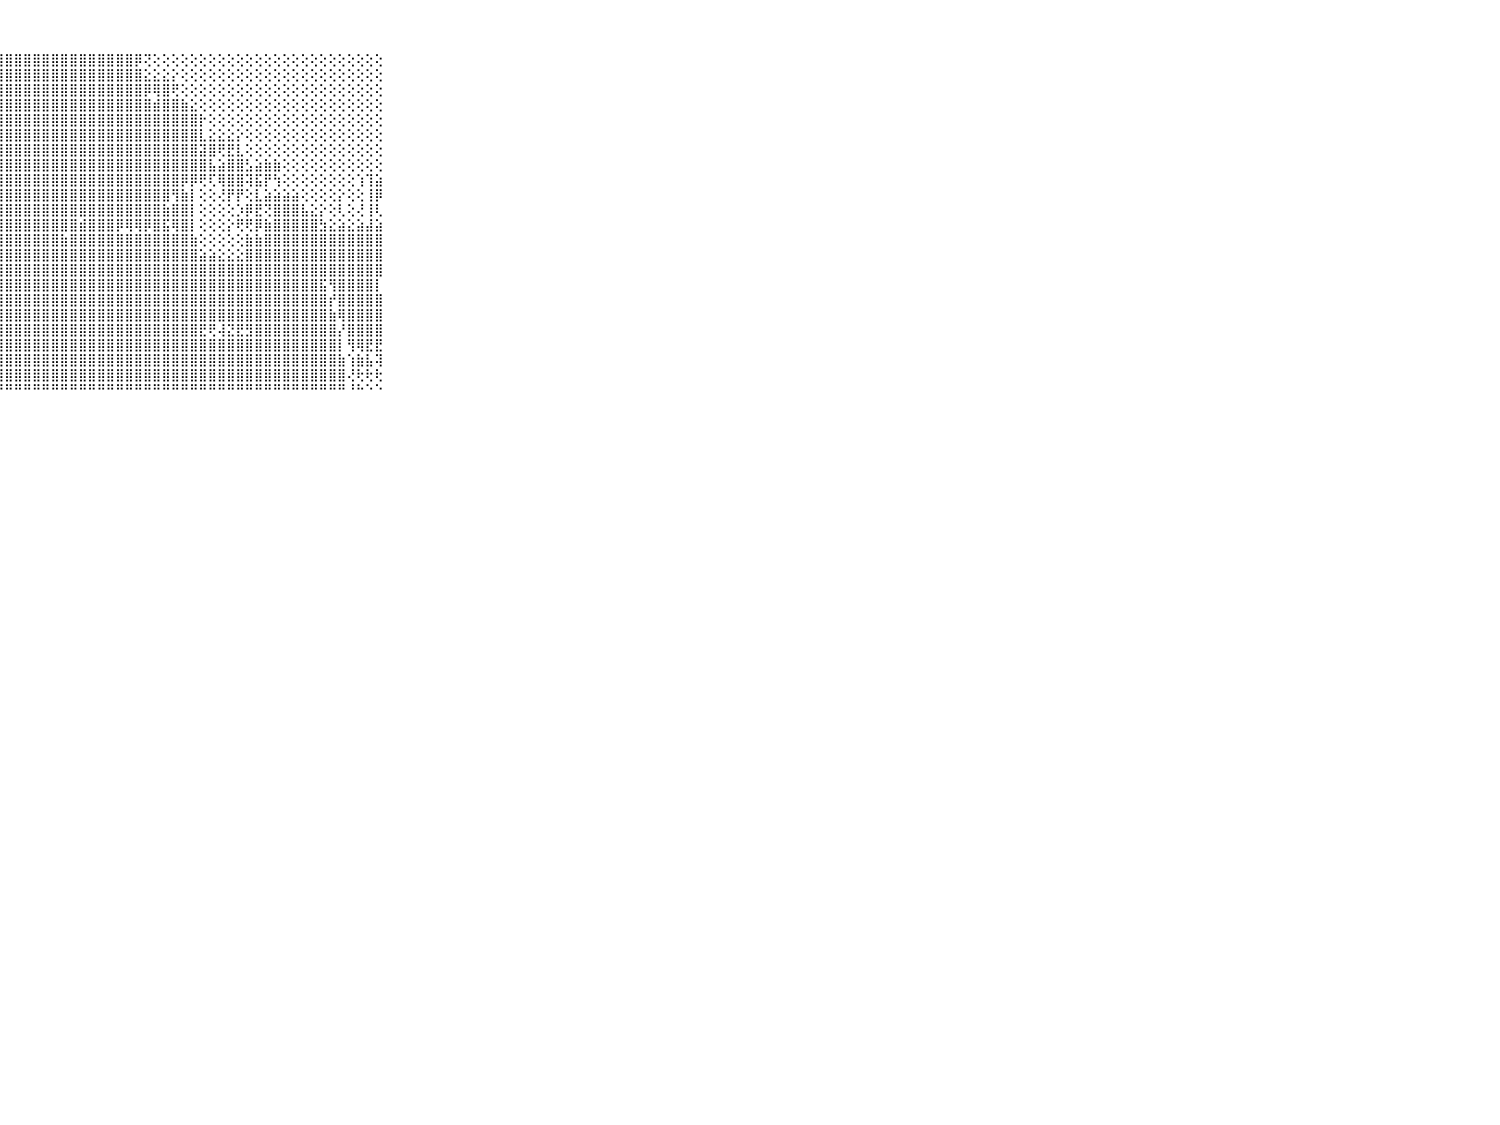

⠀⠀⠀⠀⠀⠀⠀⠀⠀⠀⠀⣿⣿⣿⣿⣿⣿⣿⣿⣿⣿⣿⣿⣿⣿⣿⣿⣿⣿⣿⣿⣿⣿⣿⣿⣿⣿⣿⣿⣿⣿⣿⡿⢝⢕⢕⢕⢕⢕⢕⢕⢕⢕⢕⢕⢕⢕⢕⢕⢕⢕⢕⢕⢕⢕⢕⢕⢕⢕⠀⠀⠀⠀⠀⠀⠀⠀⠀⠀⠀⠀
⠀⠀⠀⠀⠀⠀⠀⠀⠀⠀⠀⣿⣿⣿⣿⣿⣿⣿⣿⣿⣿⣿⣿⣿⣿⣿⣿⣿⣿⣿⣿⣿⣿⣿⣿⣿⣿⣿⣿⣿⣿⣿⣿⣕⣕⣕⡕⢕⢕⢕⢕⢕⢕⢕⢕⢕⢕⢕⢕⢕⢕⢕⢕⢕⢕⢕⢕⢕⢕⠀⠀⠀⠀⠀⠀⠀⠀⠀⠀⠀⠀
⠀⠀⠀⠀⠀⠀⠀⠀⠀⠀⠀⣿⢻⣿⣿⣿⣿⣿⣿⣿⣿⣿⣿⣿⣿⣿⣿⣿⣿⣿⣿⣿⣿⣿⣿⣿⣿⣿⣿⣿⣿⣿⣿⡿⢿⣿⢟⢕⢕⢕⢕⢕⢕⢕⢕⢕⢕⢕⢕⢕⢕⢕⢕⢕⢕⢕⢕⢕⢕⠀⠀⠀⠀⠀⠀⠀⠀⠀⠀⠀⠀
⠀⠀⠀⠀⠀⠀⠀⠀⠀⠀⠀⢕⢕⢕⢻⣿⣿⣿⣿⣿⣿⣿⣿⣿⣿⣿⣿⣿⣿⣿⣿⣿⣿⣿⣿⣿⣿⣿⣿⣿⣿⣿⣿⣿⣾⣿⣿⣷⣕⢕⢕⢕⢕⢕⢕⢕⢕⢕⢕⢕⢕⢕⢕⢕⢕⢕⢕⢕⢕⠀⠀⠀⠀⠀⠀⠀⠀⠀⠀⠀⠀
⠀⠀⠀⠀⠀⠀⠀⠀⠀⠀⠀⣵⣵⣱⣕⣿⢿⣿⣿⣿⣿⣿⣿⣿⣿⣿⣿⣿⣿⣿⣿⣿⣿⣿⣿⣿⣿⣿⣿⣿⣿⣿⣿⣿⣿⣿⣿⣿⣿⡗⢕⢕⢕⢕⢕⢕⢕⢕⢕⢕⢕⢕⢕⢕⢕⢕⢕⢕⢕⠀⠀⠀⠀⠀⠀⠀⠀⠀⠀⠀⠀
⠀⠀⠀⠀⠀⠀⠀⠀⠀⠀⠀⢕⢸⡇⡕⣿⣿⣷⣿⣿⣿⣿⣿⣿⣿⣿⣿⣿⣿⣿⣿⣿⣿⣿⣿⣿⣿⣿⣿⣿⣿⣿⣿⣿⣿⣿⣿⣿⣿⣇⣕⣕⣕⡕⢕⢕⢕⢕⢕⢕⢕⢕⢕⢕⢕⢕⢕⢕⢕⠀⠀⠀⠀⠀⠀⠀⠀⠀⠀⠀⠀
⠀⠀⠀⠀⠀⠀⠀⠀⠀⠀⠀⣵⣜⡇⡧⣿⣿⣿⣿⣿⣿⣿⣿⣿⣿⣿⣿⣿⣿⣿⣿⣿⣿⣿⣿⣿⣿⣿⣿⣿⣿⣿⣿⣿⣿⣿⣿⣿⣿⣽⣿⢟⣟⣇⢕⢕⢕⢕⢕⢕⢕⢕⢕⢕⢕⢕⢕⢕⢕⠀⠀⠀⠀⠀⠀⠀⠀⠀⠀⠀⠀
⠀⠀⠀⠀⠀⠀⠀⠀⠀⠀⠀⣿⣿⣧⡻⣿⣿⣿⣿⣿⣿⣿⣿⣿⣿⣿⣿⣿⣿⣿⣿⣿⣿⣿⣿⣿⣿⣿⣿⣿⣿⣿⣿⣿⣿⣿⣿⣿⣿⣿⣧⣵⣿⣿⣣⣵⣷⣷⢕⢕⢕⢕⢕⢕⢕⢕⢕⢕⢕⠀⠀⠀⠀⠀⠀⠀⠀⠀⠀⠀⠀
⠀⠀⠀⠀⠀⠀⠀⠀⠀⠀⠀⢟⢿⣿⣷⣿⣿⣿⡿⣻⣿⢿⣿⣿⣿⣿⣿⣿⣿⣿⣿⣿⣿⣿⣿⣿⣿⣿⣿⣿⣿⣿⣿⣿⣿⣿⣿⡿⡿⢟⢏⢿⣿⣿⢽⣯⡟⢳⢕⢕⢕⢕⢕⢕⢕⢕⢱⢹⣵⠀⠀⠀⠀⠀⠀⠀⠀⠀⠀⠀⠀
⠀⠀⠀⠀⠀⠀⠀⠀⠀⠀⠀⢜⢻⢟⢏⣿⣿⣿⣇⢇⣕⣕⣽⢎⢻⣿⣿⣿⣿⣿⣿⣿⣿⣿⣿⣿⣿⣿⣿⣿⣿⣿⣿⣿⣿⣿⢻⣷⡇⢕⢕⢜⡟⡟⢕⣇⣵⣵⣵⣵⢕⢕⢕⢕⡕⢕⢕⢸⡿⠀⠀⠀⠀⠀⠀⠀⠀⠀⠀⠀⠀
⠀⠀⠀⠀⠀⠀⠀⠀⠀⠀⠀⣵⣵⣵⣕⢿⣿⣿⣿⣹⣿⣗⢕⡇⢱⣿⣿⣿⣿⣿⣿⣿⣿⣿⣿⣿⣿⣿⣿⣿⣿⣿⣿⣿⣿⣷⣿⣿⡇⢕⢕⢕⢕⡱⡿⣟⢝⣿⣿⣿⣧⣕⡕⢕⢇⢕⢜⢸⢇⠀⠀⠀⠀⠀⠀⠀⠀⠀⠀⠀⠀
⠀⠀⠀⠀⠀⠀⠀⠀⠀⠀⠀⢻⡿⢿⢏⢝⢝⢻⢟⢳⣿⡫⣯⢺⣾⣿⣿⣿⣿⣿⣿⣿⣿⣿⣿⣿⣾⣿⣿⣿⡿⢿⢿⡿⣿⣯⢿⣿⡇⢕⢕⢕⡕⢟⢟⡿⣷⣿⣿⣿⣿⣿⣳⣕⣵⣕⣵⣼⣵⠀⠀⠀⠀⠀⠀⠀⠀⠀⠀⠀⠀
⠀⠀⠀⠀⠀⠀⠀⠀⠀⠀⠀⢕⢜⢿⣷⣷⣷⣾⡇⢕⣾⢕⢝⢕⢹⣿⣿⣿⣿⣿⣿⣿⣿⣿⣷⣿⣿⣿⣿⣿⣿⣿⣿⣿⣿⣿⣿⣿⣷⢕⢕⢕⢕⢕⣷⣷⣿⣿⣿⣿⣿⣿⣿⣿⣿⣿⣿⣿⣿⠀⠀⠀⠀⠀⠀⠀⠀⠀⠀⠀⠀
⠀⠀⠀⠀⠀⠀⠀⠀⠀⠀⠀⢕⢕⢕⣕⣕⣜⣹⡇⢕⣿⢕⢕⢕⢕⣿⣿⣿⣿⣿⣿⣿⣿⣿⣿⣿⣿⣿⣿⣿⣿⣿⣿⣿⣿⣿⣿⣿⣿⣵⣵⣕⣕⣕⣿⣿⣿⣿⣿⣿⣿⣿⣿⣿⣿⣿⣿⣿⣿⠀⠀⠀⠀⠀⠀⠀⠀⠀⠀⠀⠀
⠀⠀⠀⠀⠀⠀⠀⠀⠀⠀⠀⢕⢕⢕⢝⢿⣿⣿⡇⢕⣿⢕⢕⡇⢕⣿⣿⣿⣿⣿⣿⣿⣿⣿⣿⣿⣿⣿⣿⣿⣿⣿⣿⣿⣿⣿⣿⣿⣿⣿⣿⣿⣿⣿⣿⣿⣿⣿⣿⣿⣿⣿⣿⣿⣿⣿⣿⣿⣿⠀⠀⠀⠀⠀⠀⠀⠀⠀⠀⠀⠀
⠀⠀⠀⠀⠀⠀⠀⠀⠀⠀⠀⢕⢕⢕⢱⣿⣿⣿⣇⢕⢿⢕⣸⡇⢕⣿⣿⣿⣿⣿⣿⣿⣿⣿⣿⣿⣿⣿⣿⣿⣿⣿⣿⣿⣿⣿⣿⣿⣿⣿⣿⣿⣿⣿⣿⣿⣿⣿⣿⣿⣿⣿⣯⢻⣿⣿⣿⣿⡇⠀⠀⠀⠀⠀⠀⠀⠀⠀⠀⠀⠀
⠀⠀⠀⠀⠀⠀⠀⠀⠀⠀⠀⢕⢕⢕⢕⢱⣏⣻⣷⣕⣺⢱⣿⡇⢕⣿⣿⣿⣿⣿⣿⣿⣿⣿⣿⣿⣿⣿⣿⣿⣿⣿⣿⣿⣿⣿⣿⣿⣿⣿⣿⣿⣿⣿⣿⣿⣿⣿⣿⣿⣿⣿⣿⡞⣿⣿⣿⣿⣿⠀⠀⠀⠀⠀⠀⠀⠀⠀⠀⠀⠀
⠀⠀⠀⠀⠀⠀⠀⠀⠀⠀⠀⢕⣱⣵⣕⡼⡽⣿⣿⣿⣟⣿⣿⣿⣵⣿⣿⣿⣿⣿⣿⣿⣿⣿⣿⣿⣿⣿⣿⣿⣿⣿⣿⣿⣿⣿⣿⣿⣿⣿⣿⣿⣿⣿⣿⣿⣿⣿⣿⣿⣿⣿⣿⣷⢿⣿⣿⣿⣿⠀⠀⠀⠀⠀⠀⠀⠀⠀⠀⠀⠀
⠀⠀⠀⠀⠀⠀⠀⠀⠀⠀⠀⣳⢷⣿⡕⢜⣟⣿⣿⣿⣿⣿⣿⣿⢻⣿⣿⣿⣿⣿⣿⣿⣿⣿⣿⣿⣿⣿⣿⣿⣿⣿⣿⣿⣿⣿⣿⣿⣿⣟⢟⢼⣝⣟⣻⣿⣿⣿⣿⣿⣿⣿⣿⣿⡜⣿⣿⣿⣿⠀⠀⠀⠀⠀⠀⠀⠀⠀⠀⠀⠀
⠀⠀⠀⠀⠀⠀⠀⠀⠀⠀⠀⣿⣿⡿⣏⣹⣝⣿⣽⢿⣿⣿⣿⣿⣿⣮⣽⣿⣿⣿⣿⣿⣿⣿⣿⣿⣿⣿⣿⣿⣿⣿⣿⣿⣿⣿⣿⣿⣿⣿⣿⣿⣿⣿⣿⣿⣿⣿⣿⣿⣿⣿⣿⣿⡇⢻⢿⣟⣟⠀⠀⠀⠀⠀⠀⠀⠀⠀⠀⠀⠀
⠀⠀⠀⠀⠀⠀⠀⠀⠀⠀⠀⣿⣿⣿⣿⣿⣿⣿⣿⣿⣿⣿⣿⣿⣿⣿⣿⣿⣿⣿⣿⣿⣿⣿⣿⣿⣿⣿⣿⣿⣿⣿⣿⣿⣿⣿⣿⣿⣿⣿⣿⣿⣿⣿⣿⣿⣿⣿⣿⣿⣿⣿⣿⣿⣷⢱⣷⣧⢽⠀⠀⠀⠀⠀⠀⠀⠀⠀⠀⠀⠀
⠀⠀⠀⠀⠀⠀⠀⠀⠀⠀⠀⣿⣿⣿⣿⣿⣿⣿⣿⣿⣿⣿⡿⢟⢻⣿⣿⣿⣿⣿⣿⣿⣿⣿⣿⣿⣿⣿⣿⣿⣿⣿⣿⣿⣿⣿⣿⣿⣿⣿⣿⣿⣿⣿⣿⣿⣿⣿⣿⣿⣿⣿⣿⣿⣿⢜⢗⢗⢗⠀⠀⠀⠀⠀⠀⠀⠀⠀⠀⠀⠀
⠀⠀⠀⠀⠀⠀⠀⠀⠀⠀⠀⠛⠛⠛⠛⠛⠛⠛⠛⠛⠛⠋⠑⠑⠑⠛⠛⠛⠛⠛⠛⠛⠛⠛⠛⠛⠛⠛⠛⠛⠛⠛⠛⠛⠛⠛⠛⠛⠛⠛⠛⠛⠛⠛⠛⠛⠛⠛⠛⠛⠛⠛⠛⠛⠛⠘⠓⠑⠑⠀⠀⠀⠀⠀⠀⠀⠀⠀⠀⠀⠀